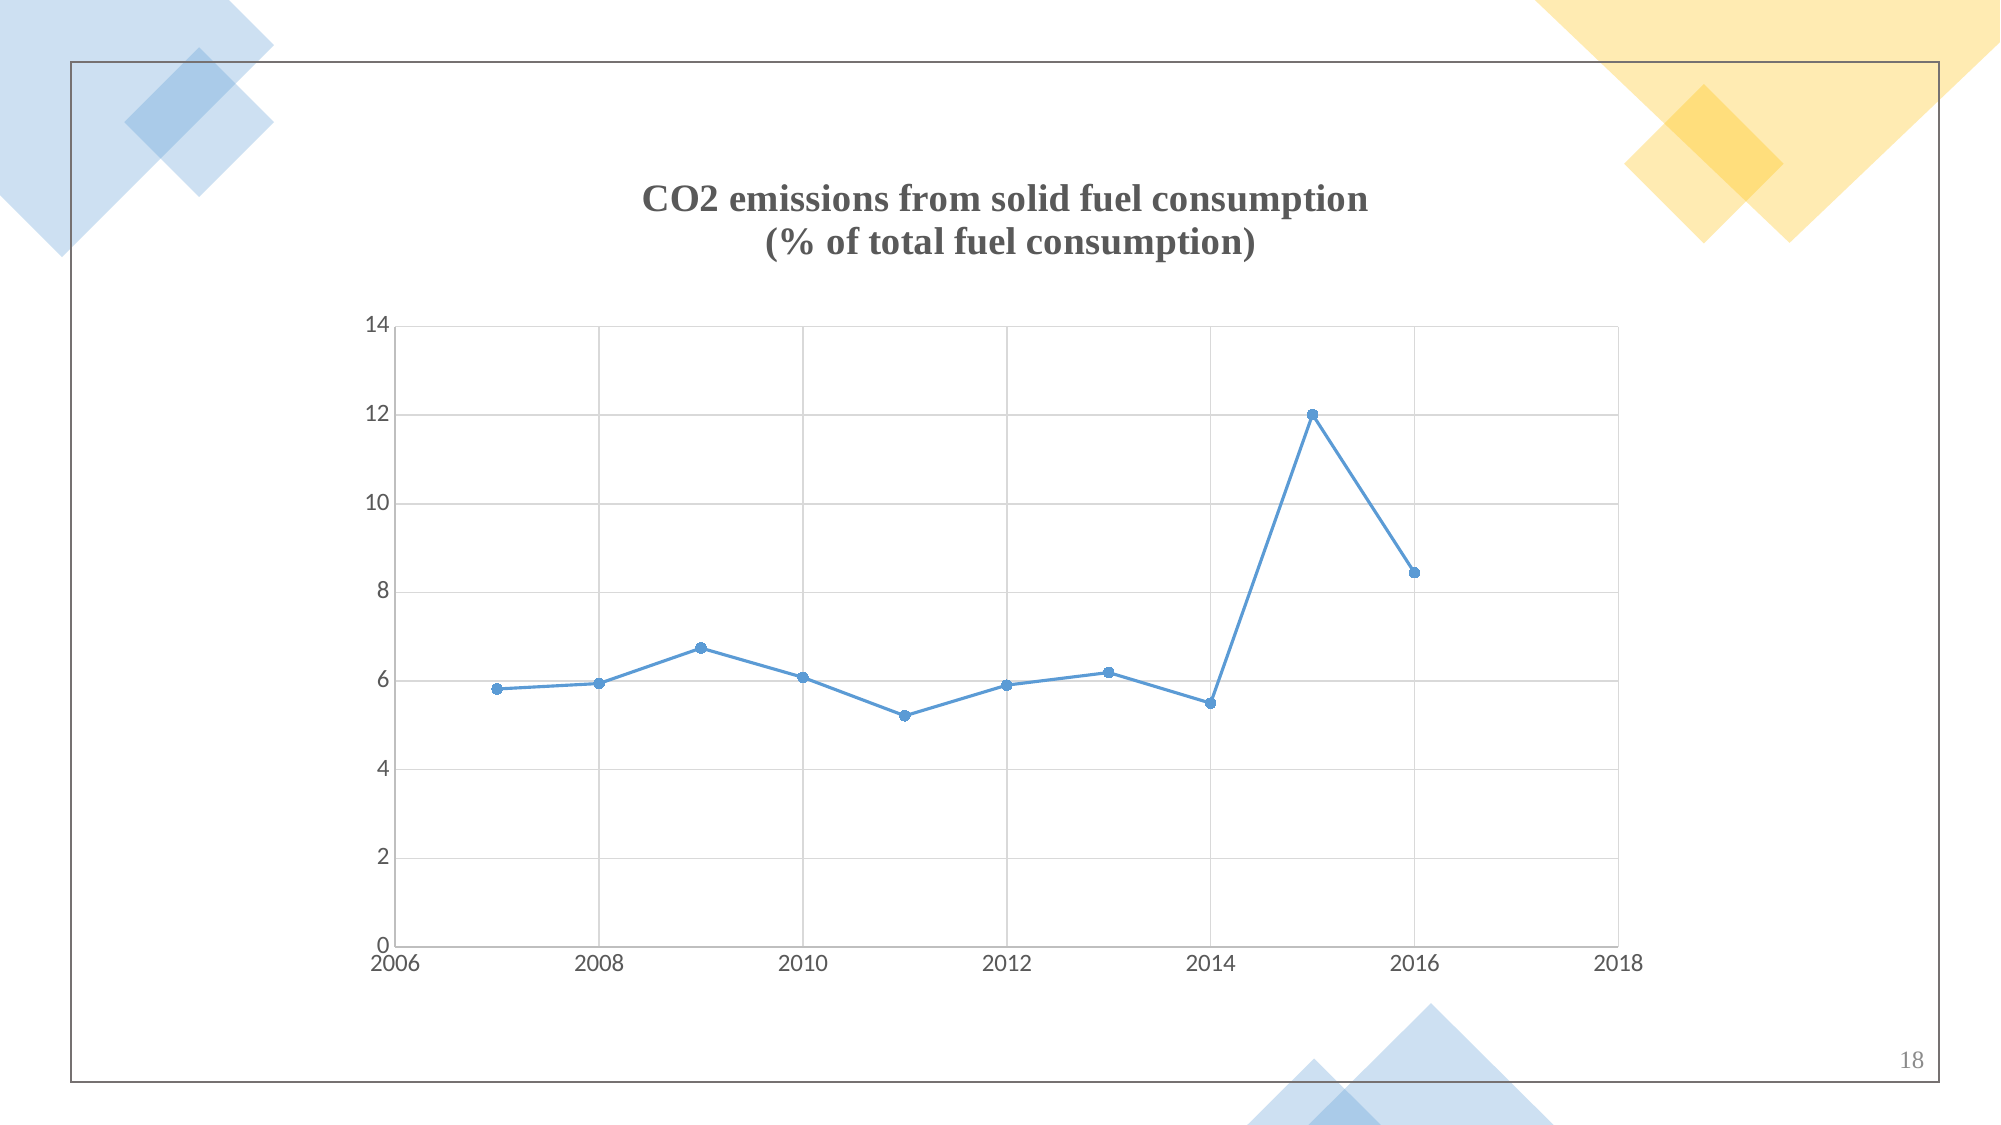

### Chart: CO2 emissions from solid fuel consumption
 (% of total fuel consumption)

| Category | CO2 emissions from solid fuel consumption (% of total) |
|---|---|
18